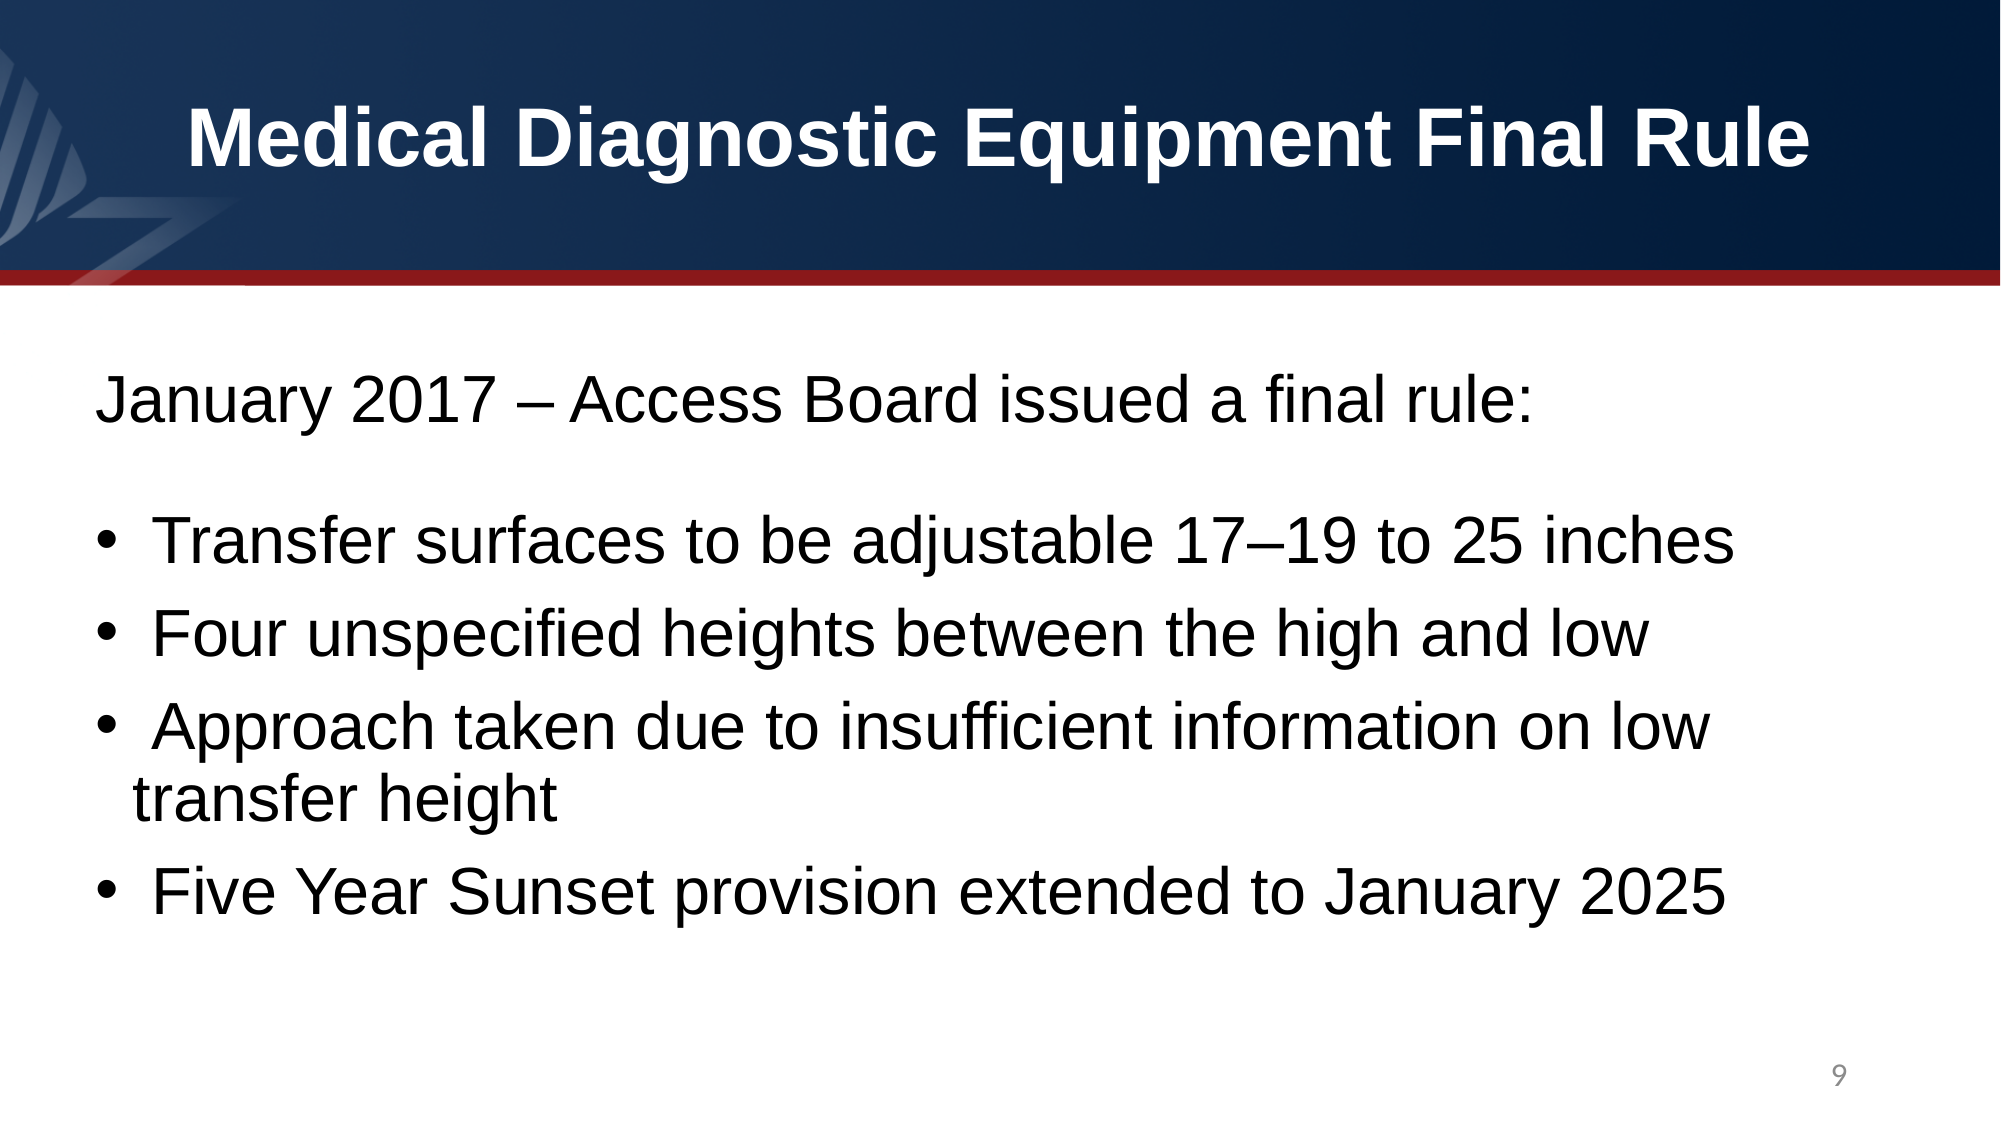

# Medical Diagnostic Equipment Final Rule
January 2017 – Access Board issued a final rule:

 Transfer surfaces to be adjustable 17–19 to 25 inches
 Four unspecified heights between the high and low
 Approach taken due to insufficient information on low transfer height
 Five Year Sunset provision extended to January 2025

9